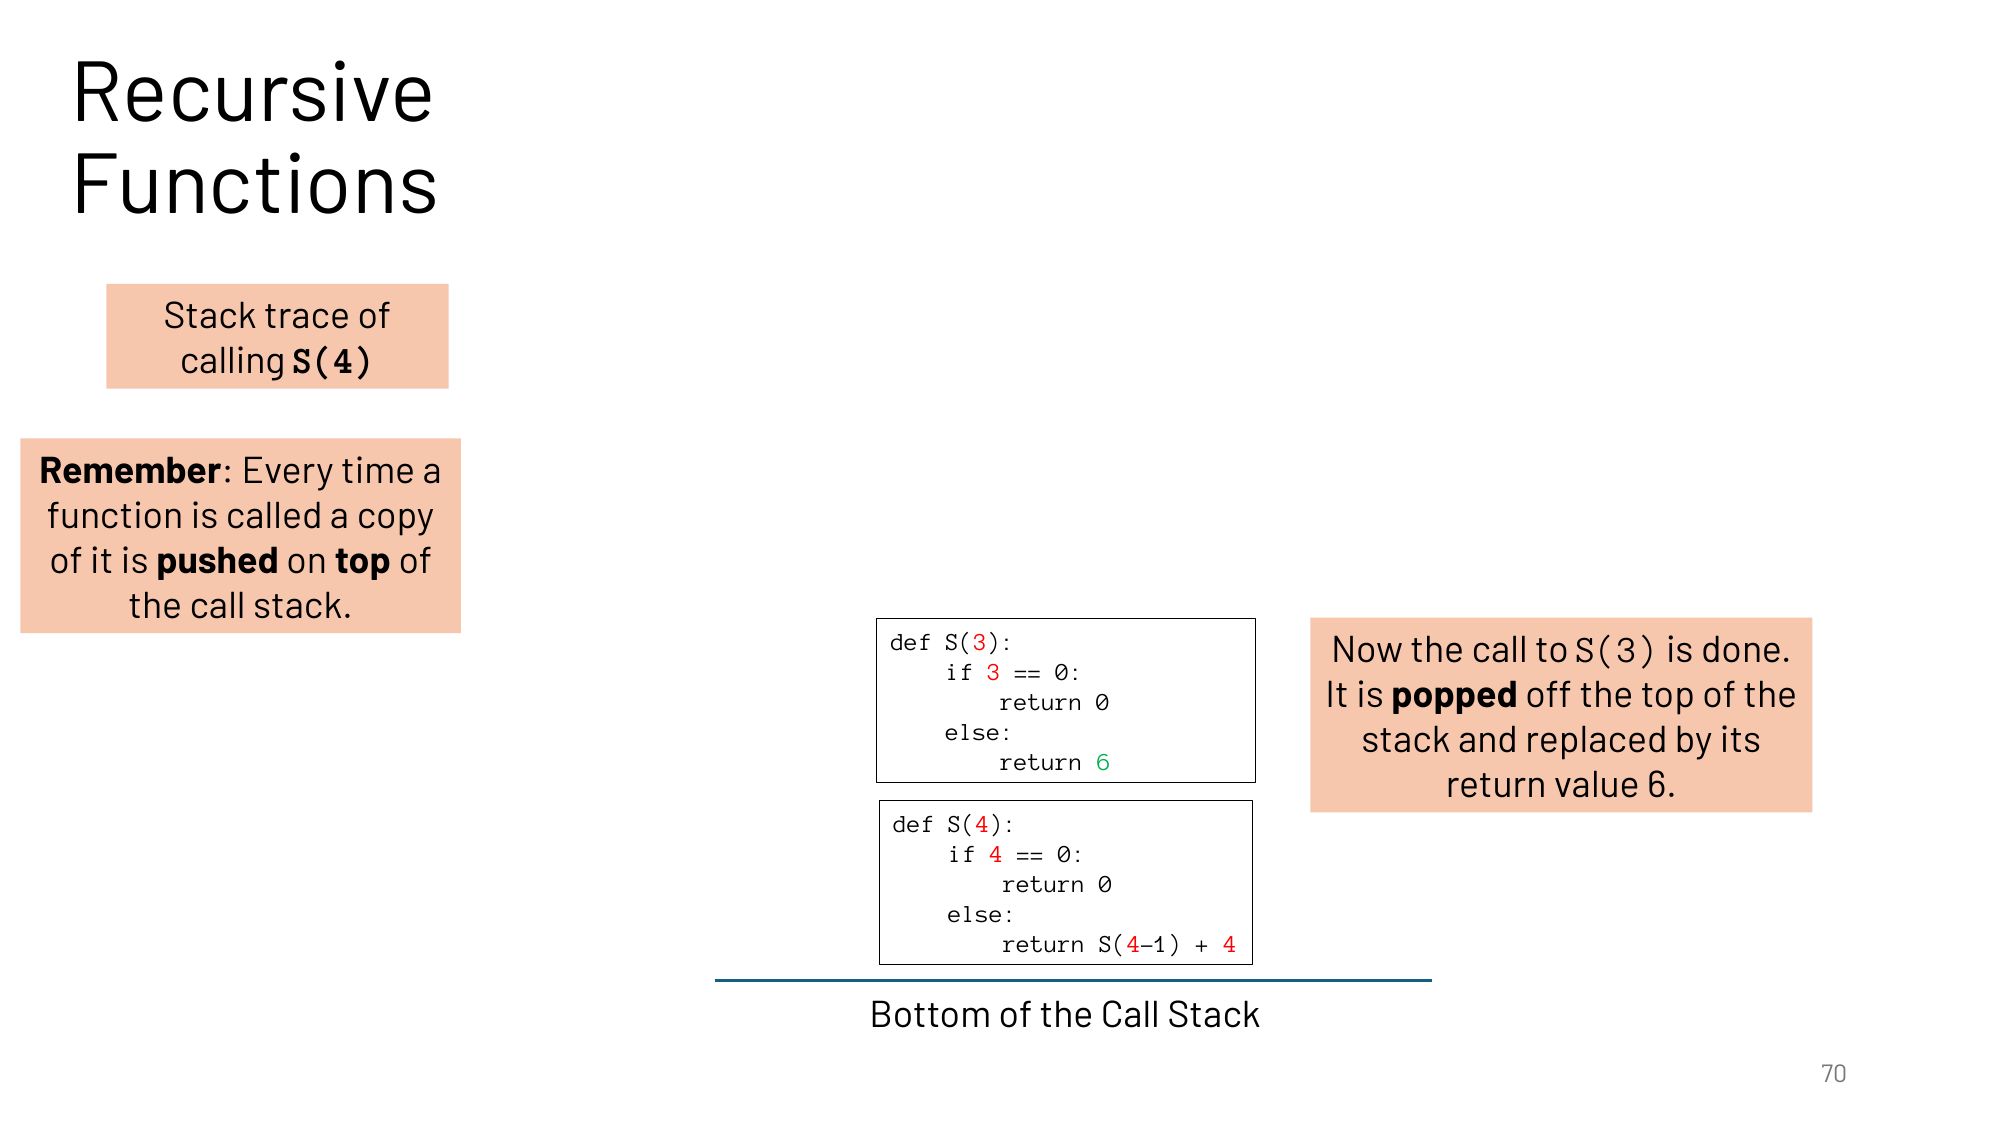

# Recursive Functions
Stack trace of calling S(4)
Remember: Every time a function is called a copy of it is pushed on top of the call stack.
Now the call to S(3) is done. It is popped off the top of the stack and replaced by its return value 6.
def S(3):
    if 3 == 0:
        return 0
    else:
        return 6
def S(4):
    if 4 == 0:
        return 0
    else:
        return S(4-1) + 4
Bottom of the Call Stack
70